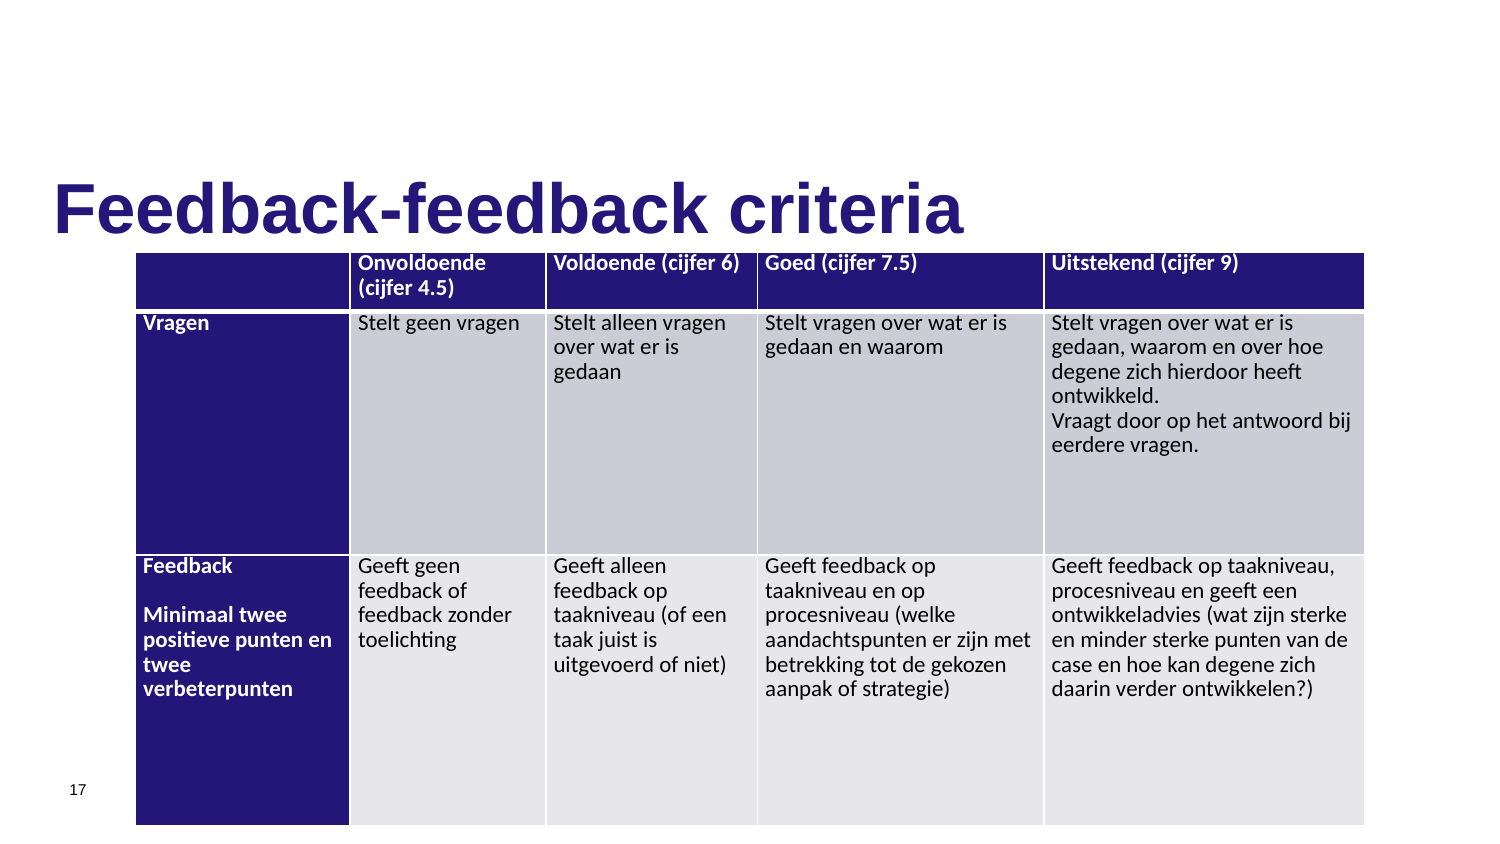

# Feedback-feedback criteria
|  | Onvoldoende (cijfer 4.5) | Voldoende (cijfer 6) | Goed (cijfer 7.5) | Uitstekend (cijfer 9) |
| --- | --- | --- | --- | --- |
| Vragen | Stelt geen vragen | Stelt alleen vragen over wat er is gedaan | Stelt vragen over wat er is gedaan en waarom | Stelt vragen over wat er is gedaan, waarom en over hoe degene zich hierdoor heeft ontwikkeld. Vraagt door op het antwoord bij eerdere vragen. |
| Feedback  Minimaal twee positieve punten en twee verbeterpunten | Geeft geen feedback of feedback zonder toelichting | Geeft alleen feedback op taakniveau (of een taak juist is uitgevoerd of niet) | Geeft feedback op taakniveau en op procesniveau (welke aandachtspunten er zijn met betrekking tot de gekozen aanpak of strategie) | Geeft feedback op taakniveau, procesniveau en geeft een ontwikkeladvies (wat zijn sterke en minder sterke punten van de case en hoe kan degene zich daarin verder ontwikkelen?) |
17